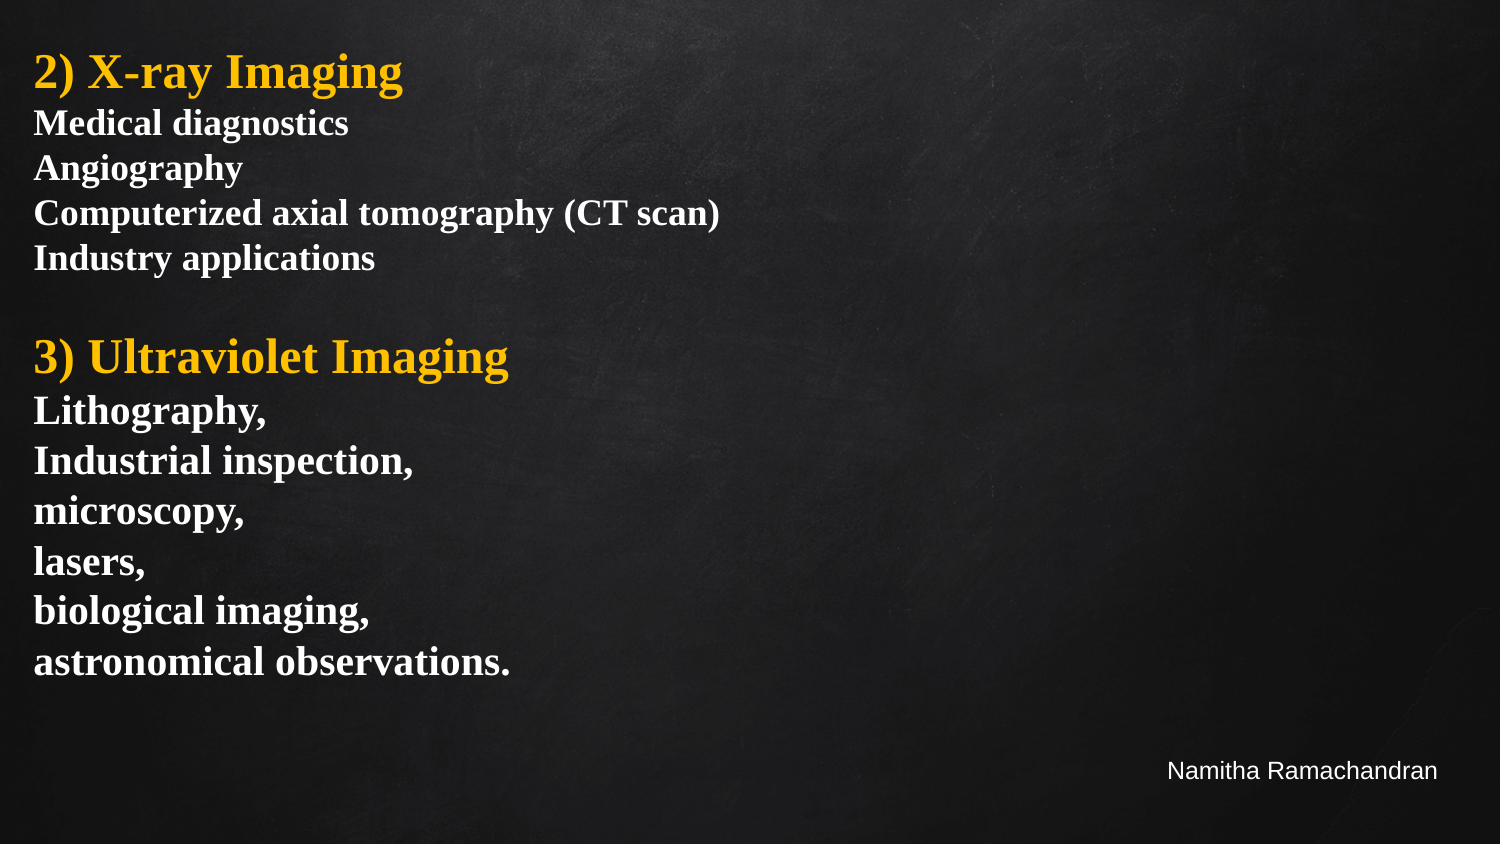

2) X-ray Imaging
Medical diagnostics
Angiography
Computerized axial tomography (CT scan)
Industry applications

3) Ultraviolet Imaging
Lithography,
Industrial inspection,
microscopy,
lasers,
biological imaging,
astronomical observations.